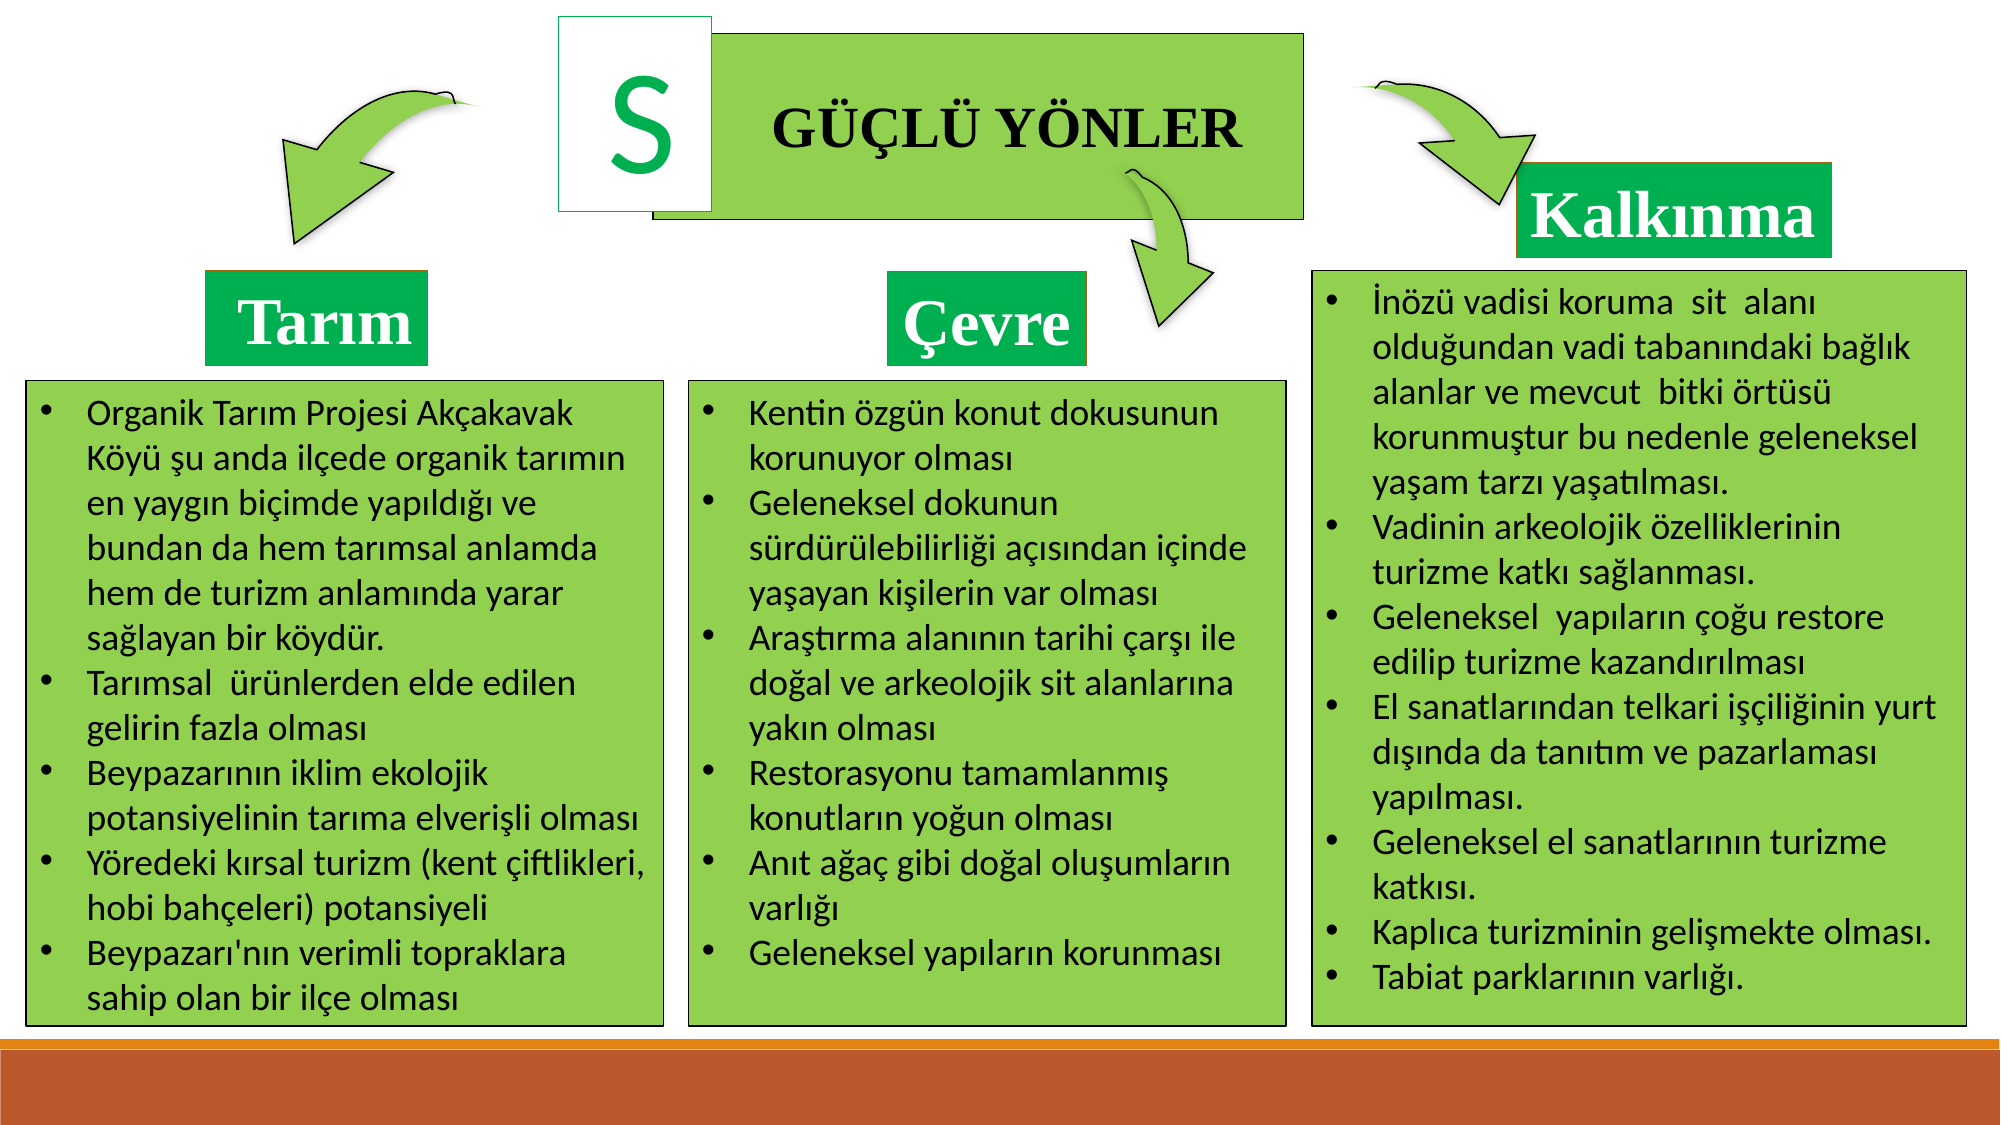

S

 GÜÇLÜ YÖNLER
Kalkınma

 Tarım
İnözü vadisi koruma  sit  alanı olduğundan vadi tabanındaki bağlık alanlar ve mevcut  bitki örtüsü korunmuştur bu nedenle geleneksel yaşam tarzı yaşatılması.
Vadinin arkeolojik özelliklerinin turizme katkı sağlanması.
Geleneksel  yapıların çoğu restore edilip turizme kazandırılması
El sanatlarından telkari işçiliğinin yurt dışında da tanıtım ve pazarlaması yapılması.
Geleneksel el sanatlarının turizme katkısı.
Kaplıca turizminin gelişmekte olması.
Tabiat parklarının varlığı.

Çevre
Organik Tarım Projesi Akçakavak Köyü şu anda ilçede organik tarımın en yaygın biçimde yapıldığı ve bundan da hem tarımsal anlamda hem de turizm anlamında yarar sağlayan bir köydür.
Tarımsal  ürünlerden elde edilen gelirin fazla olması
Beypazarının iklim ekolojik potansiyelinin tarıma elverişli olması
Yöredeki kırsal turizm (kent çiftlikleri, hobi bahçeleri) potansiyeli
Beypazarı'nın verimli topraklara sahip olan bir ilçe olması
Kentin özgün konut dokusunun korunuyor olması
Geleneksel dokunun sürdürülebilirliği açısından içinde yaşayan kişilerin var olması
Araştırma alanının tarihi çarşı ile doğal ve arkeolojik sit alanlarına yakın olması
Restorasyonu tamamlanmış  konutların yoğun olması
Anıt ağaç gibi doğal oluşumların varlığı
Geleneksel yapıların korunması